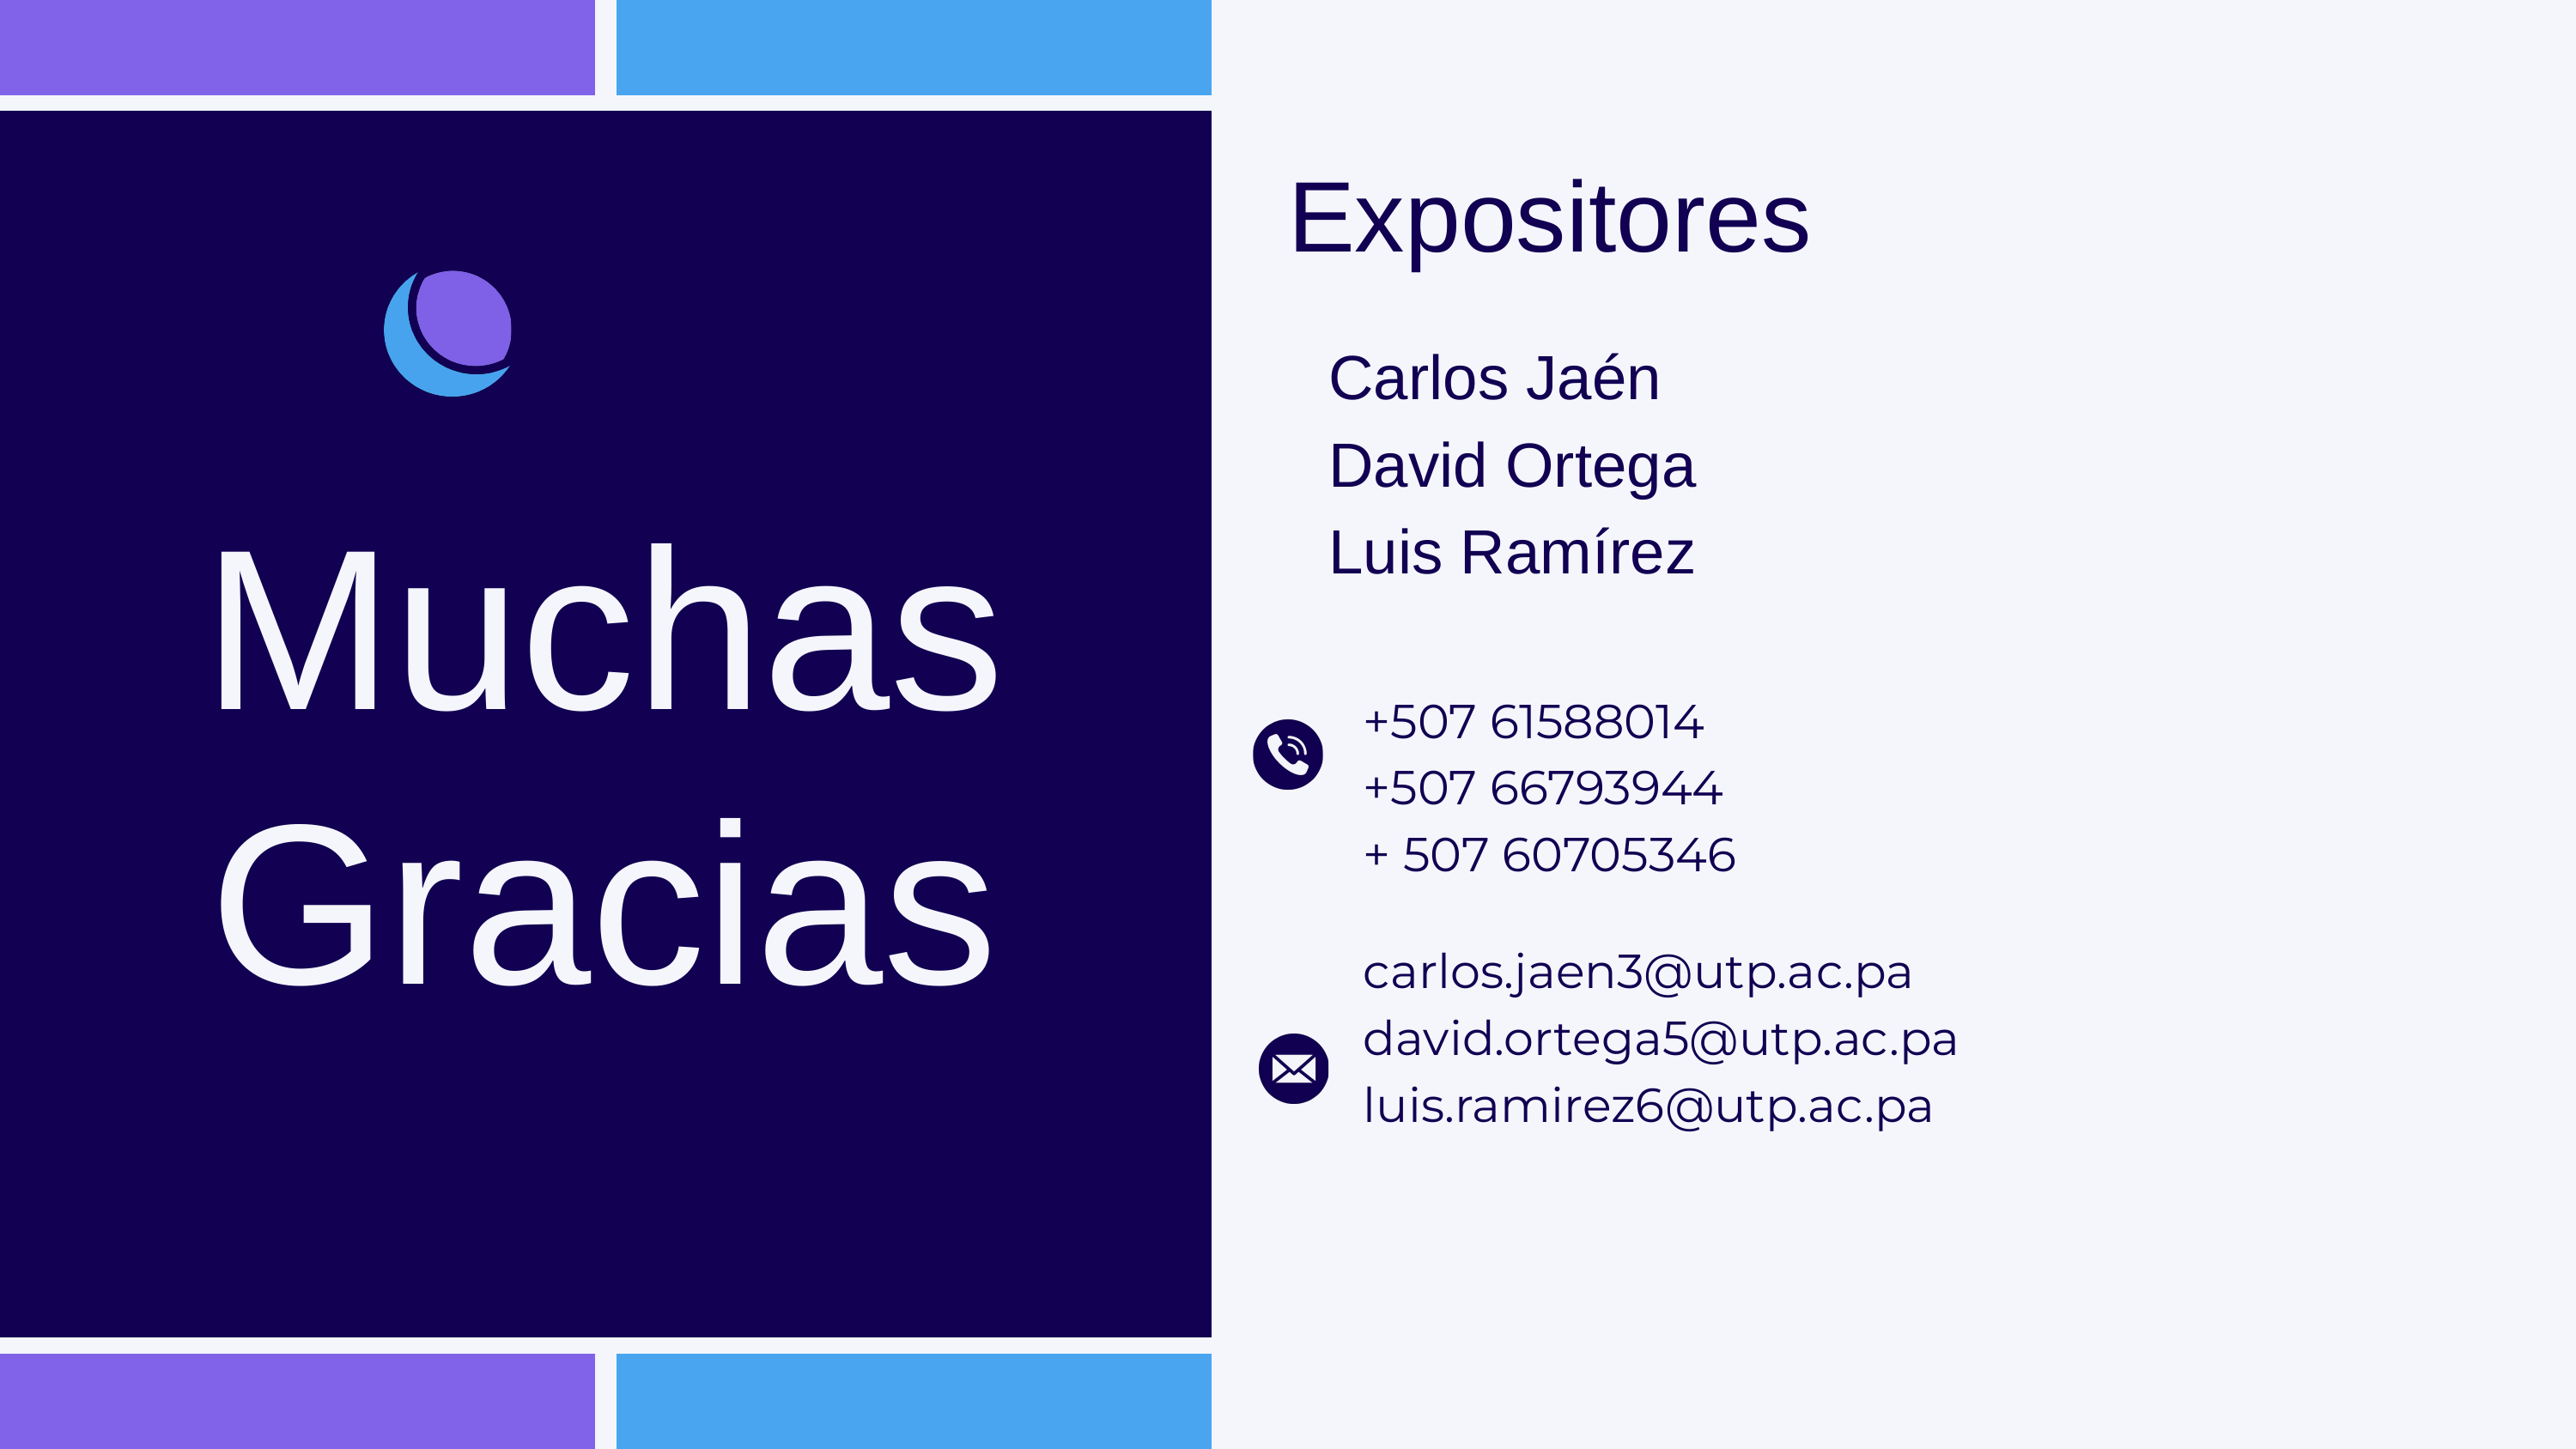

Expositores

Carlos Jaén
David Ortega
Luis Ramírez
Muchas Gracias
+507 61588014
+507 66793944
+ 507 60705346

carlos.jaen3@utp.ac.pa
david.ortega5@utp.ac.pa
luis.ramirez6@utp.ac.pa